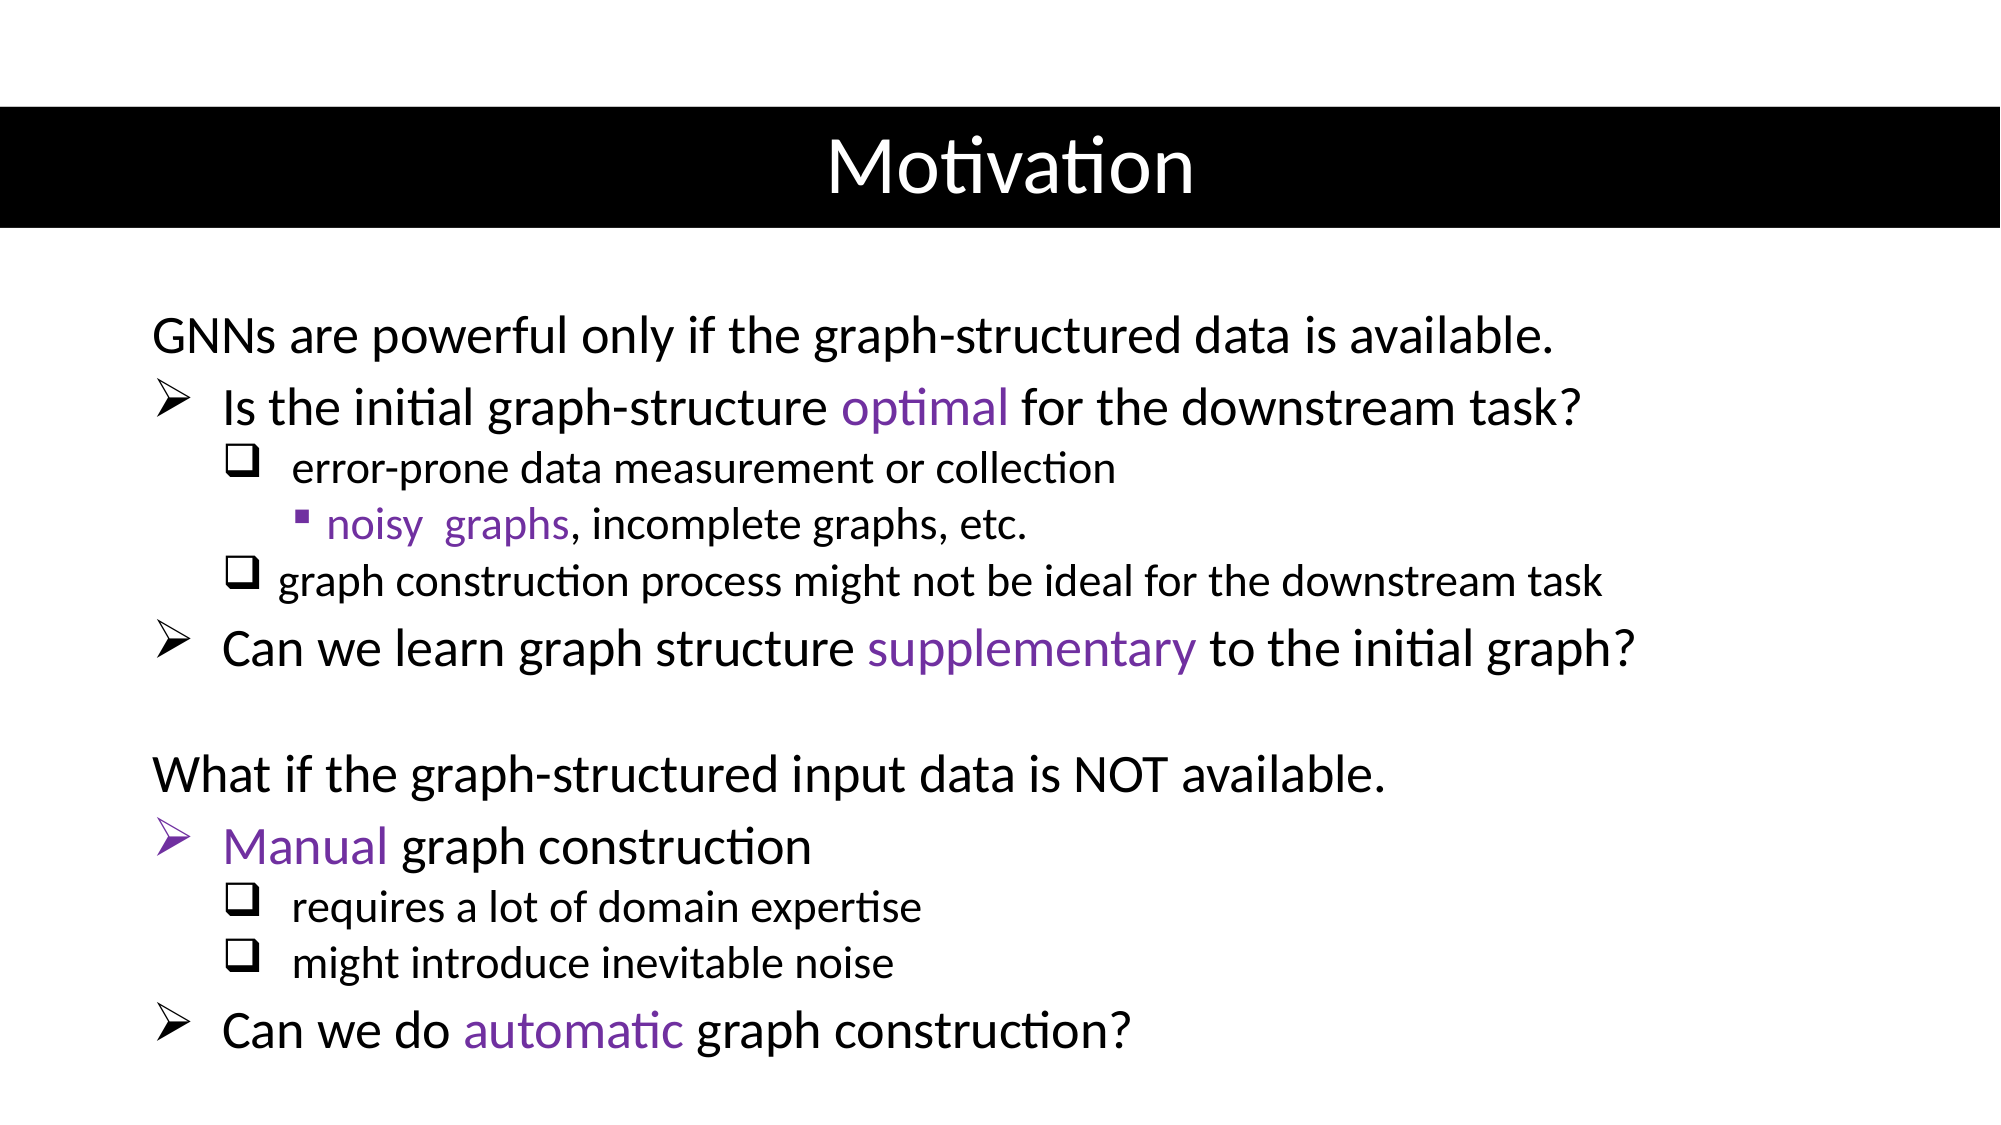

# Motivation

GNNs are powerful only if the graph-structured data is available.
Is the initial graph-structure optimal for the downstream task?
error-prone data measurement or collection
noisy  graphs, incomplete graphs, etc.
  graph construction process might not be ideal for the downstream task
Can we learn graph structure supplementary to the initial graph?

What if the graph-structured input data is NOT available.
Manual graph construction
requires a lot of domain expertise
might introduce inevitable noise
Can we do automatic graph construction?